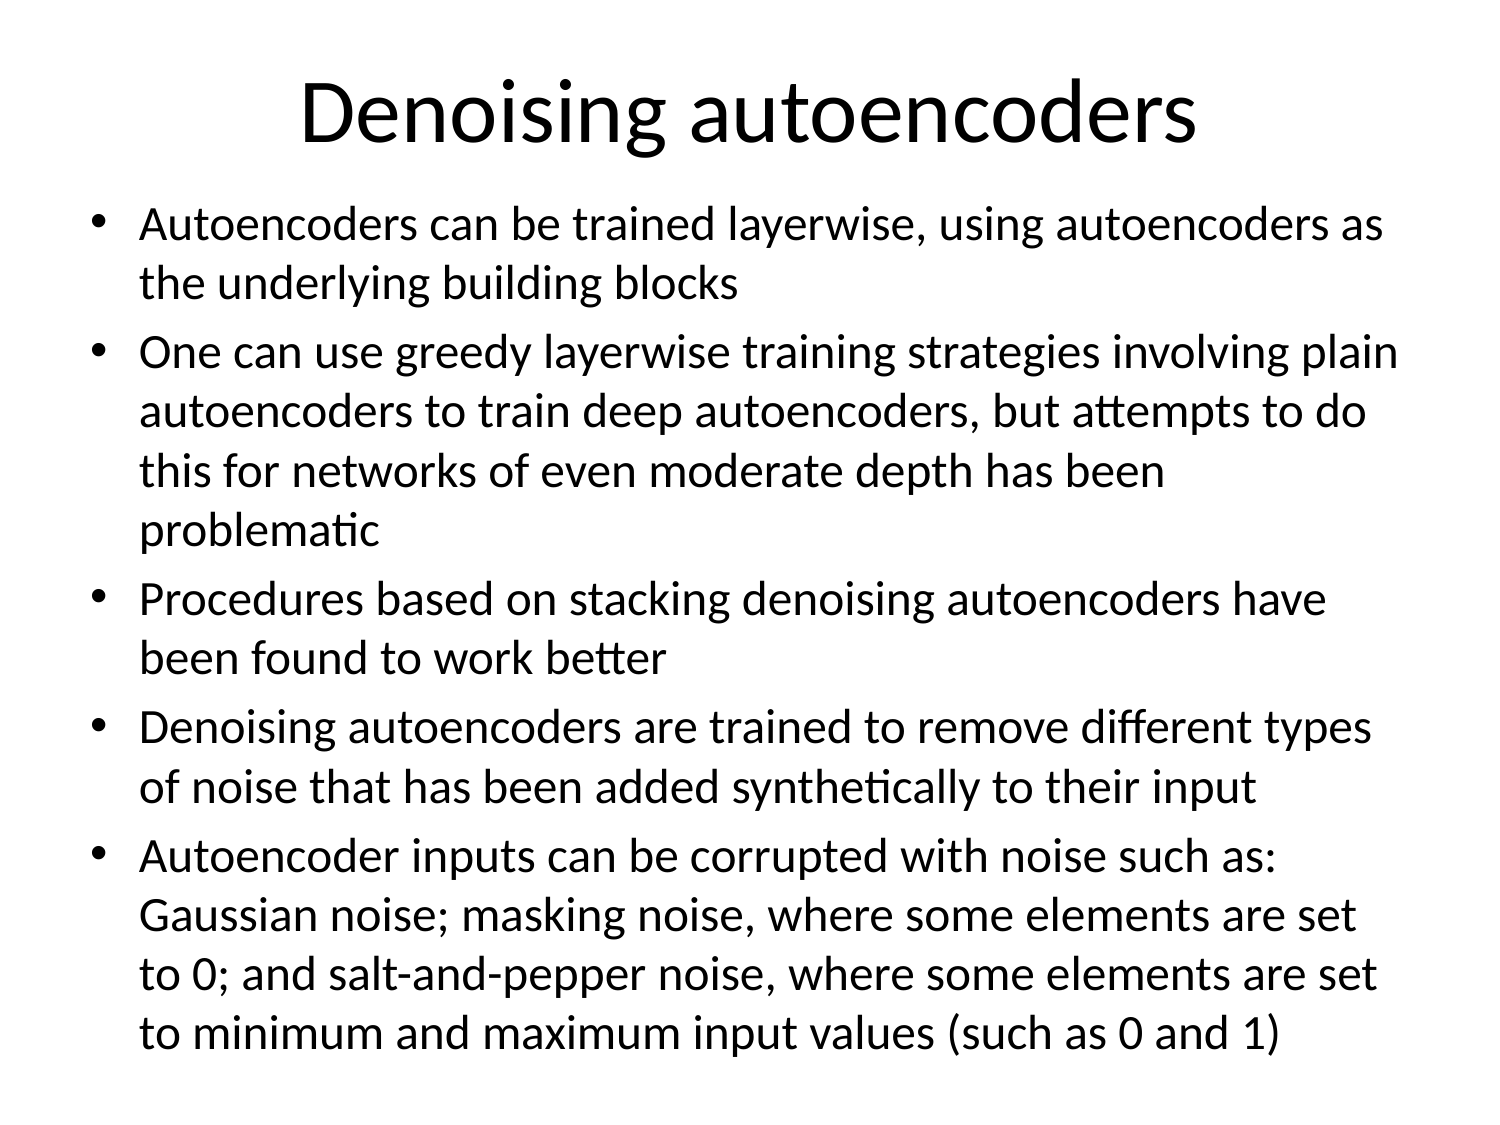

# Denoising autoencoders
Autoencoders can be trained layerwise, using autoencoders as the underlying building blocks
One can use greedy layerwise training strategies involving plain autoencoders to train deep autoencoders, but attempts to do this for networks of even moderate depth has been problematic
Procedures based on stacking denoising autoencoders have been found to work better
Denoising autoencoders are trained to remove different types of noise that has been added synthetically to their input
Autoencoder inputs can be corrupted with noise such as: Gaussian noise; masking noise, where some elements are set to 0; and salt-and-pepper noise, where some elements are set to minimum and maximum input values (such as 0 and 1)